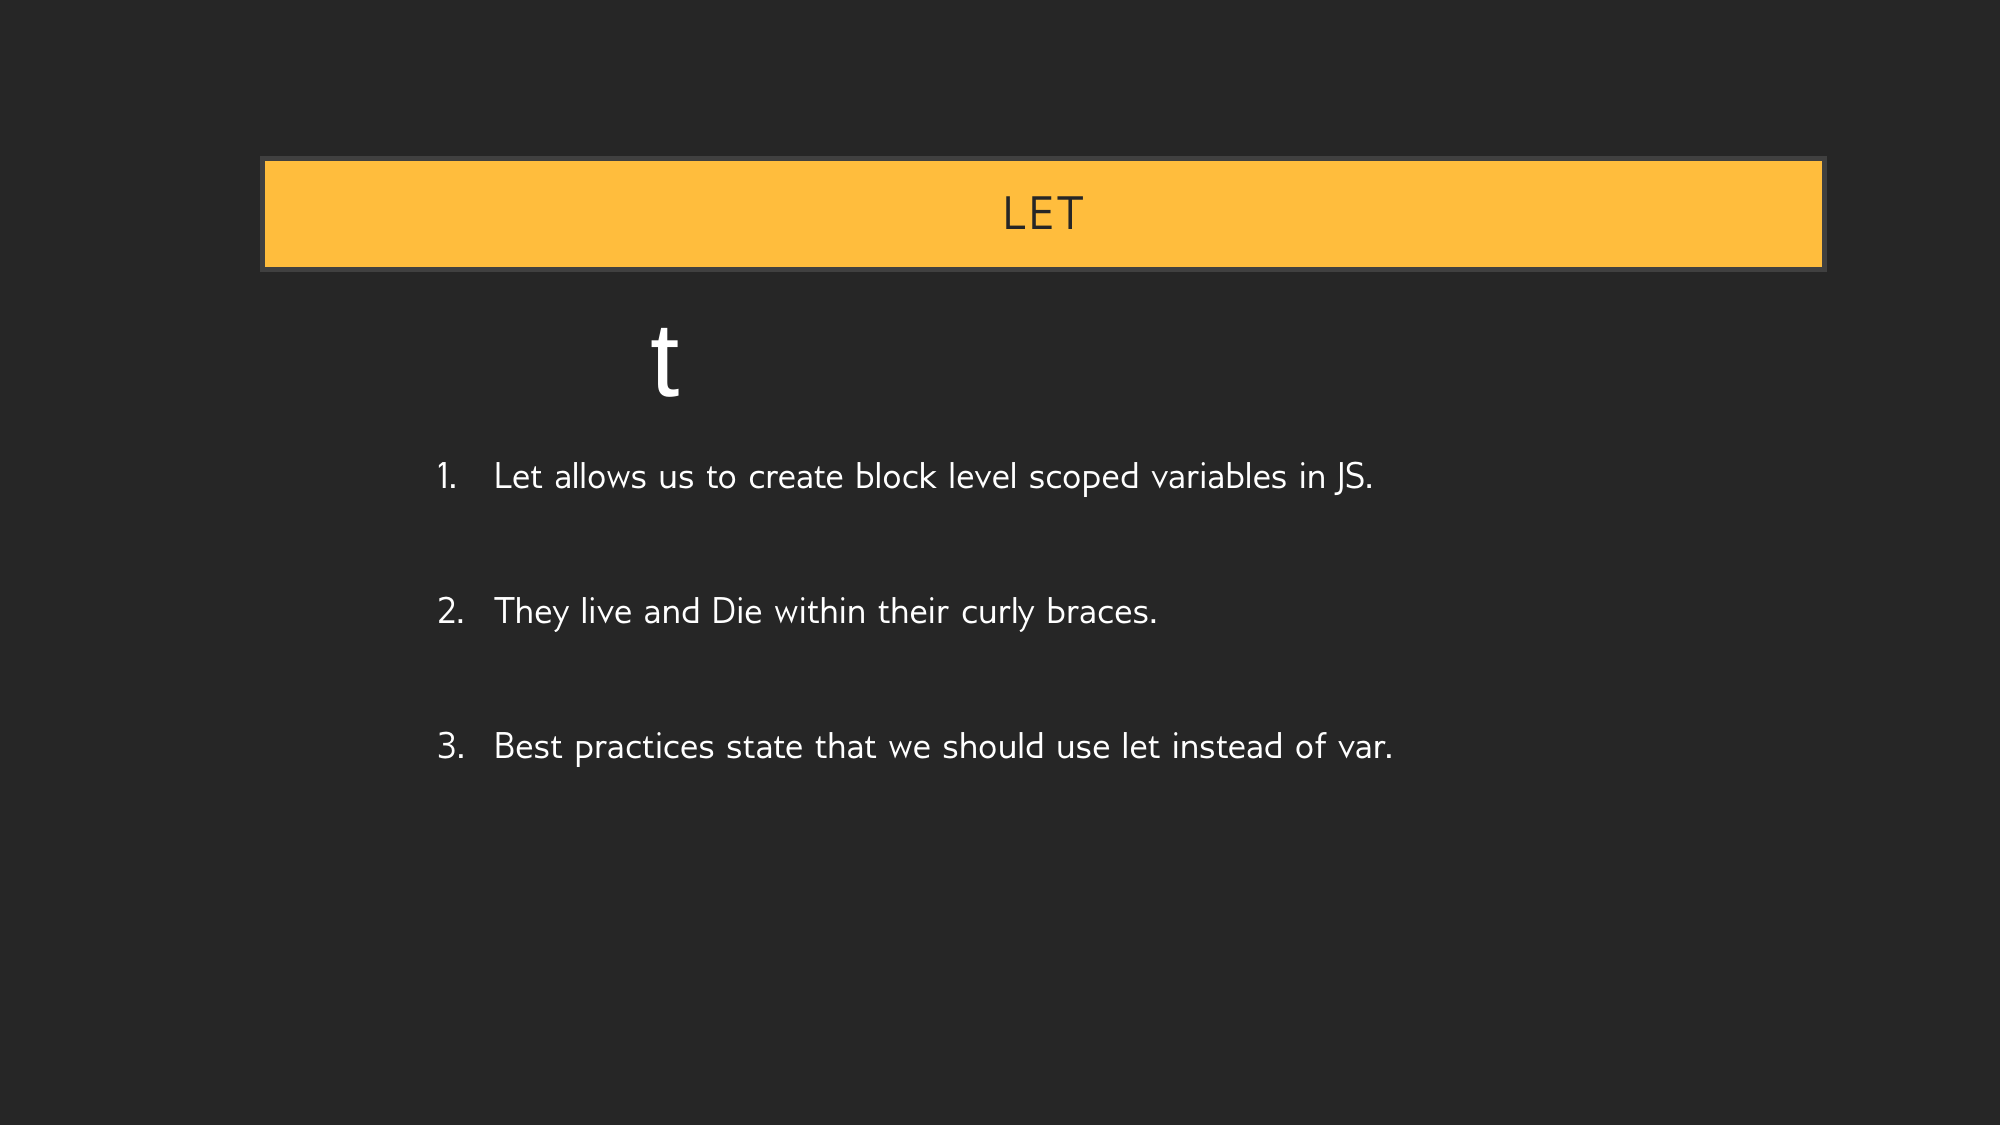

# LET
let
Let allows us to create block level scoped variables in JS.

They live and Die within their curly braces.

Best practices state that we should use let instead of var.